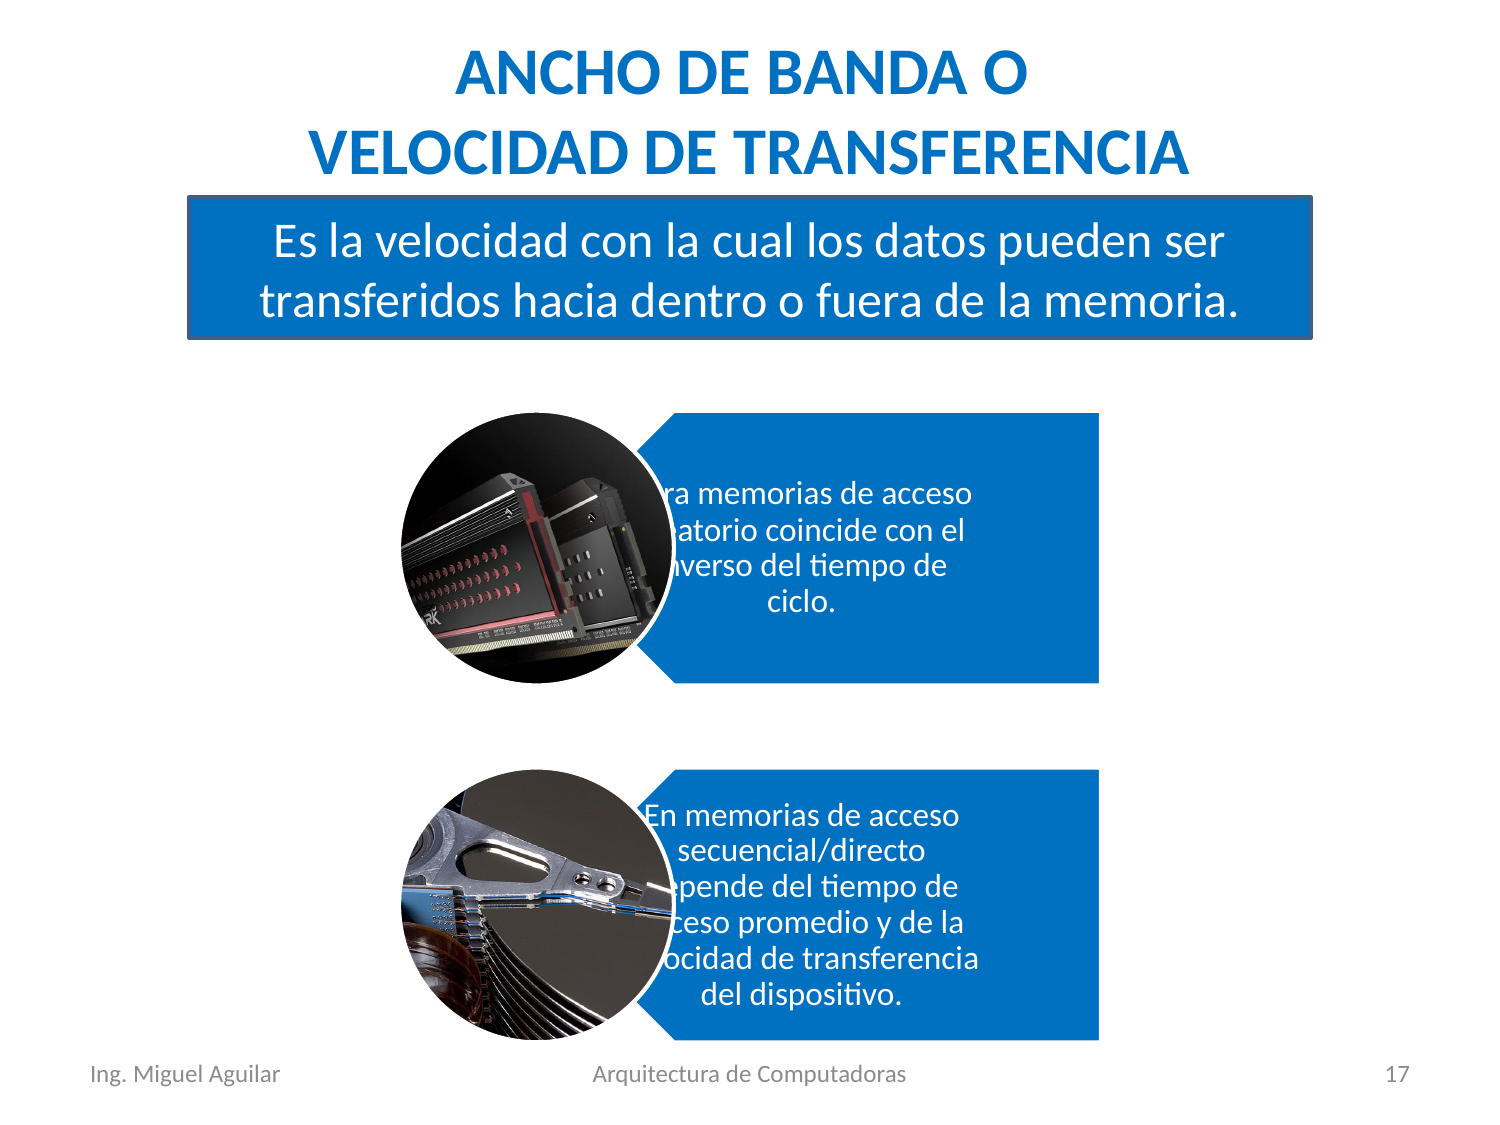

ANCHO DE BANDA O
VELOCIDAD DE TRANSFERENCIA
Es la velocidad con la cual los datos pueden ser transferidos hacia dentro o fuera de la memoria.
Para memorias de acceso aleatorio coincide con el inverso del tiempo de ciclo.
En memorias de acceso secuencial/directo depende del tiempo de acceso promedio y de la velocidad de transferencia del dispositivo.
Ing. Miguel Aguilar
Arquitectura de Computadoras
17